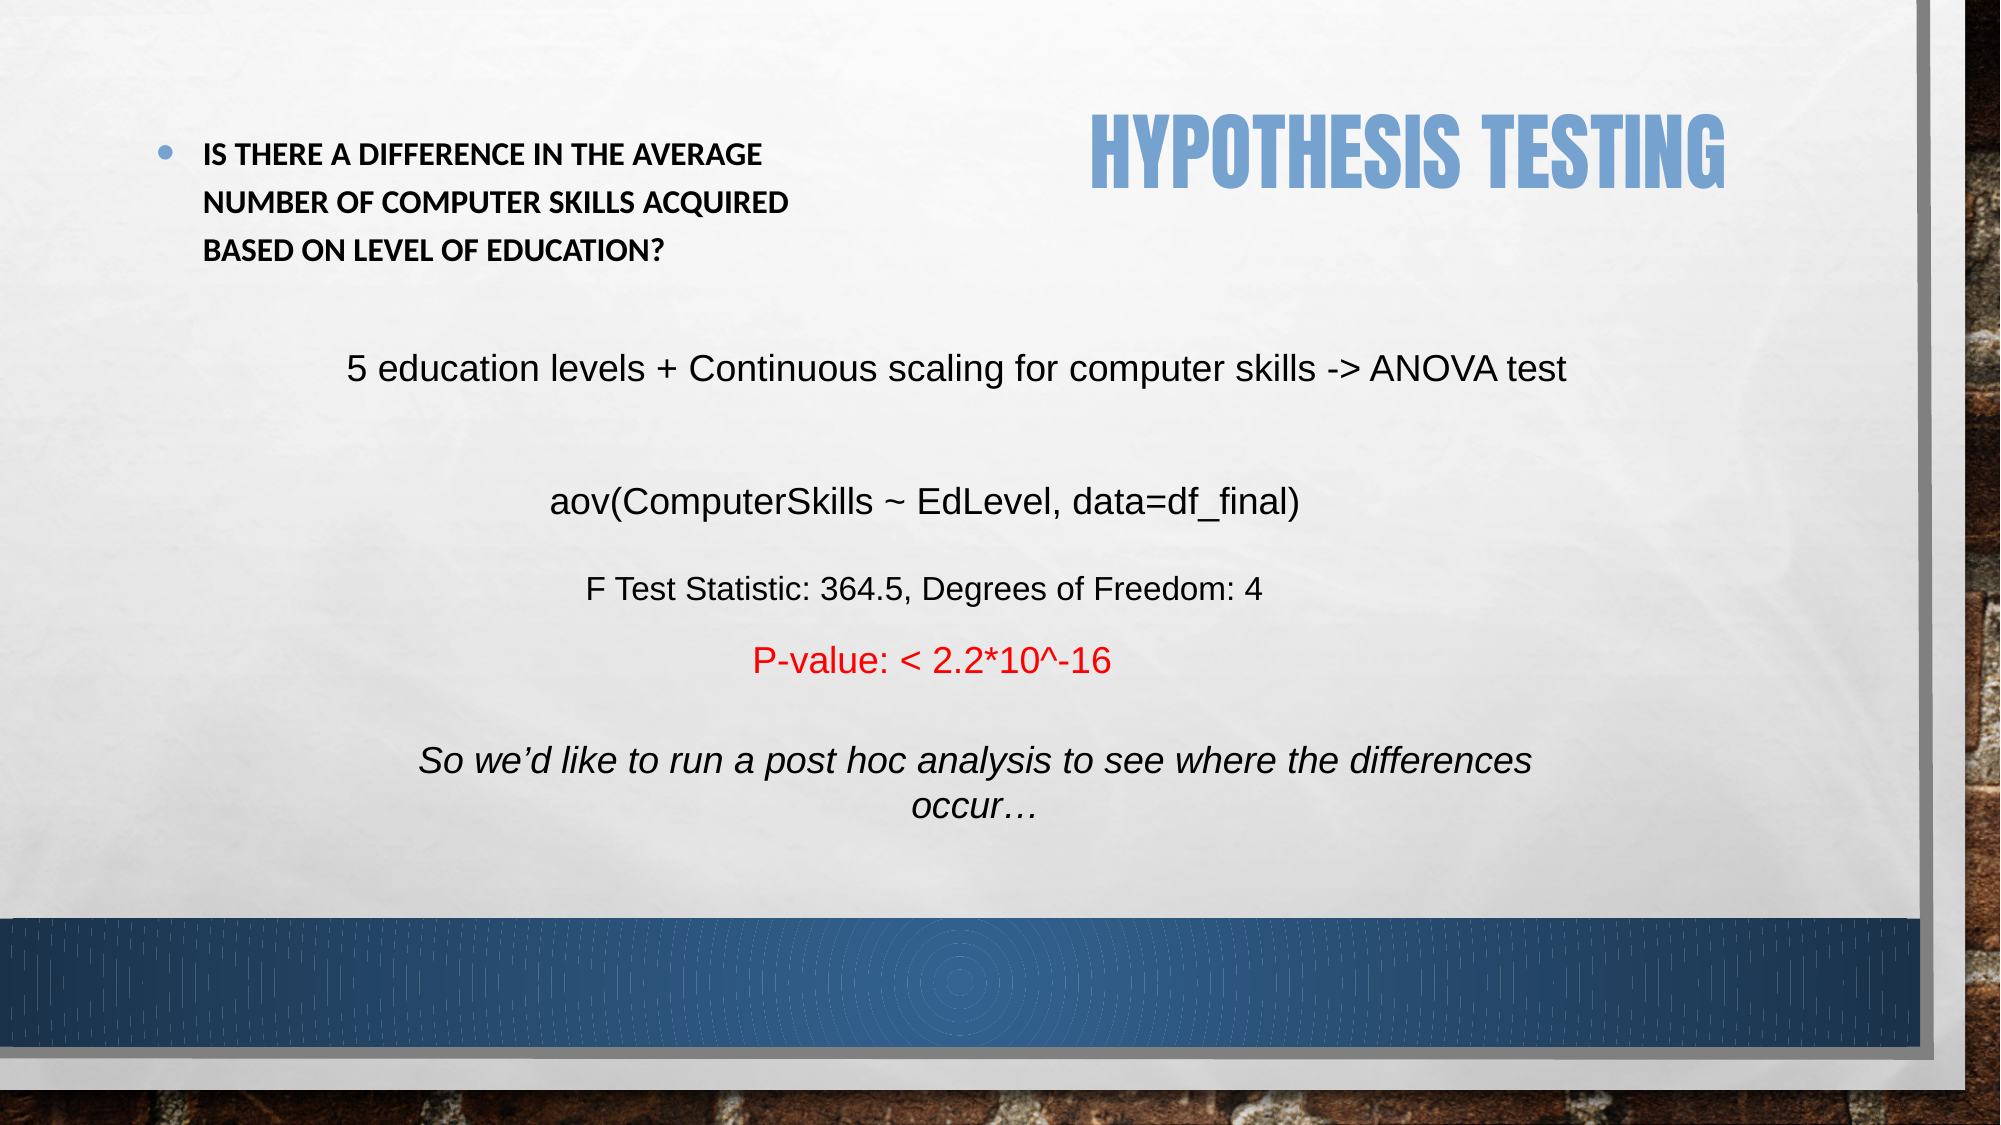

# Hypothesis Testing
Is there a difference in the average number of computer skills acquired based on level of education?

5 education levels + Continuous scaling for computer skills -> ANOVA test
aov(ComputerSkills ~ EdLevel, data=df_final)

F Test Statistic: 364.5, Degrees of Freedom: 4
P-value: < 2.2*10^-16
So we’d like to run a post hoc analysis to see where the differences occur…